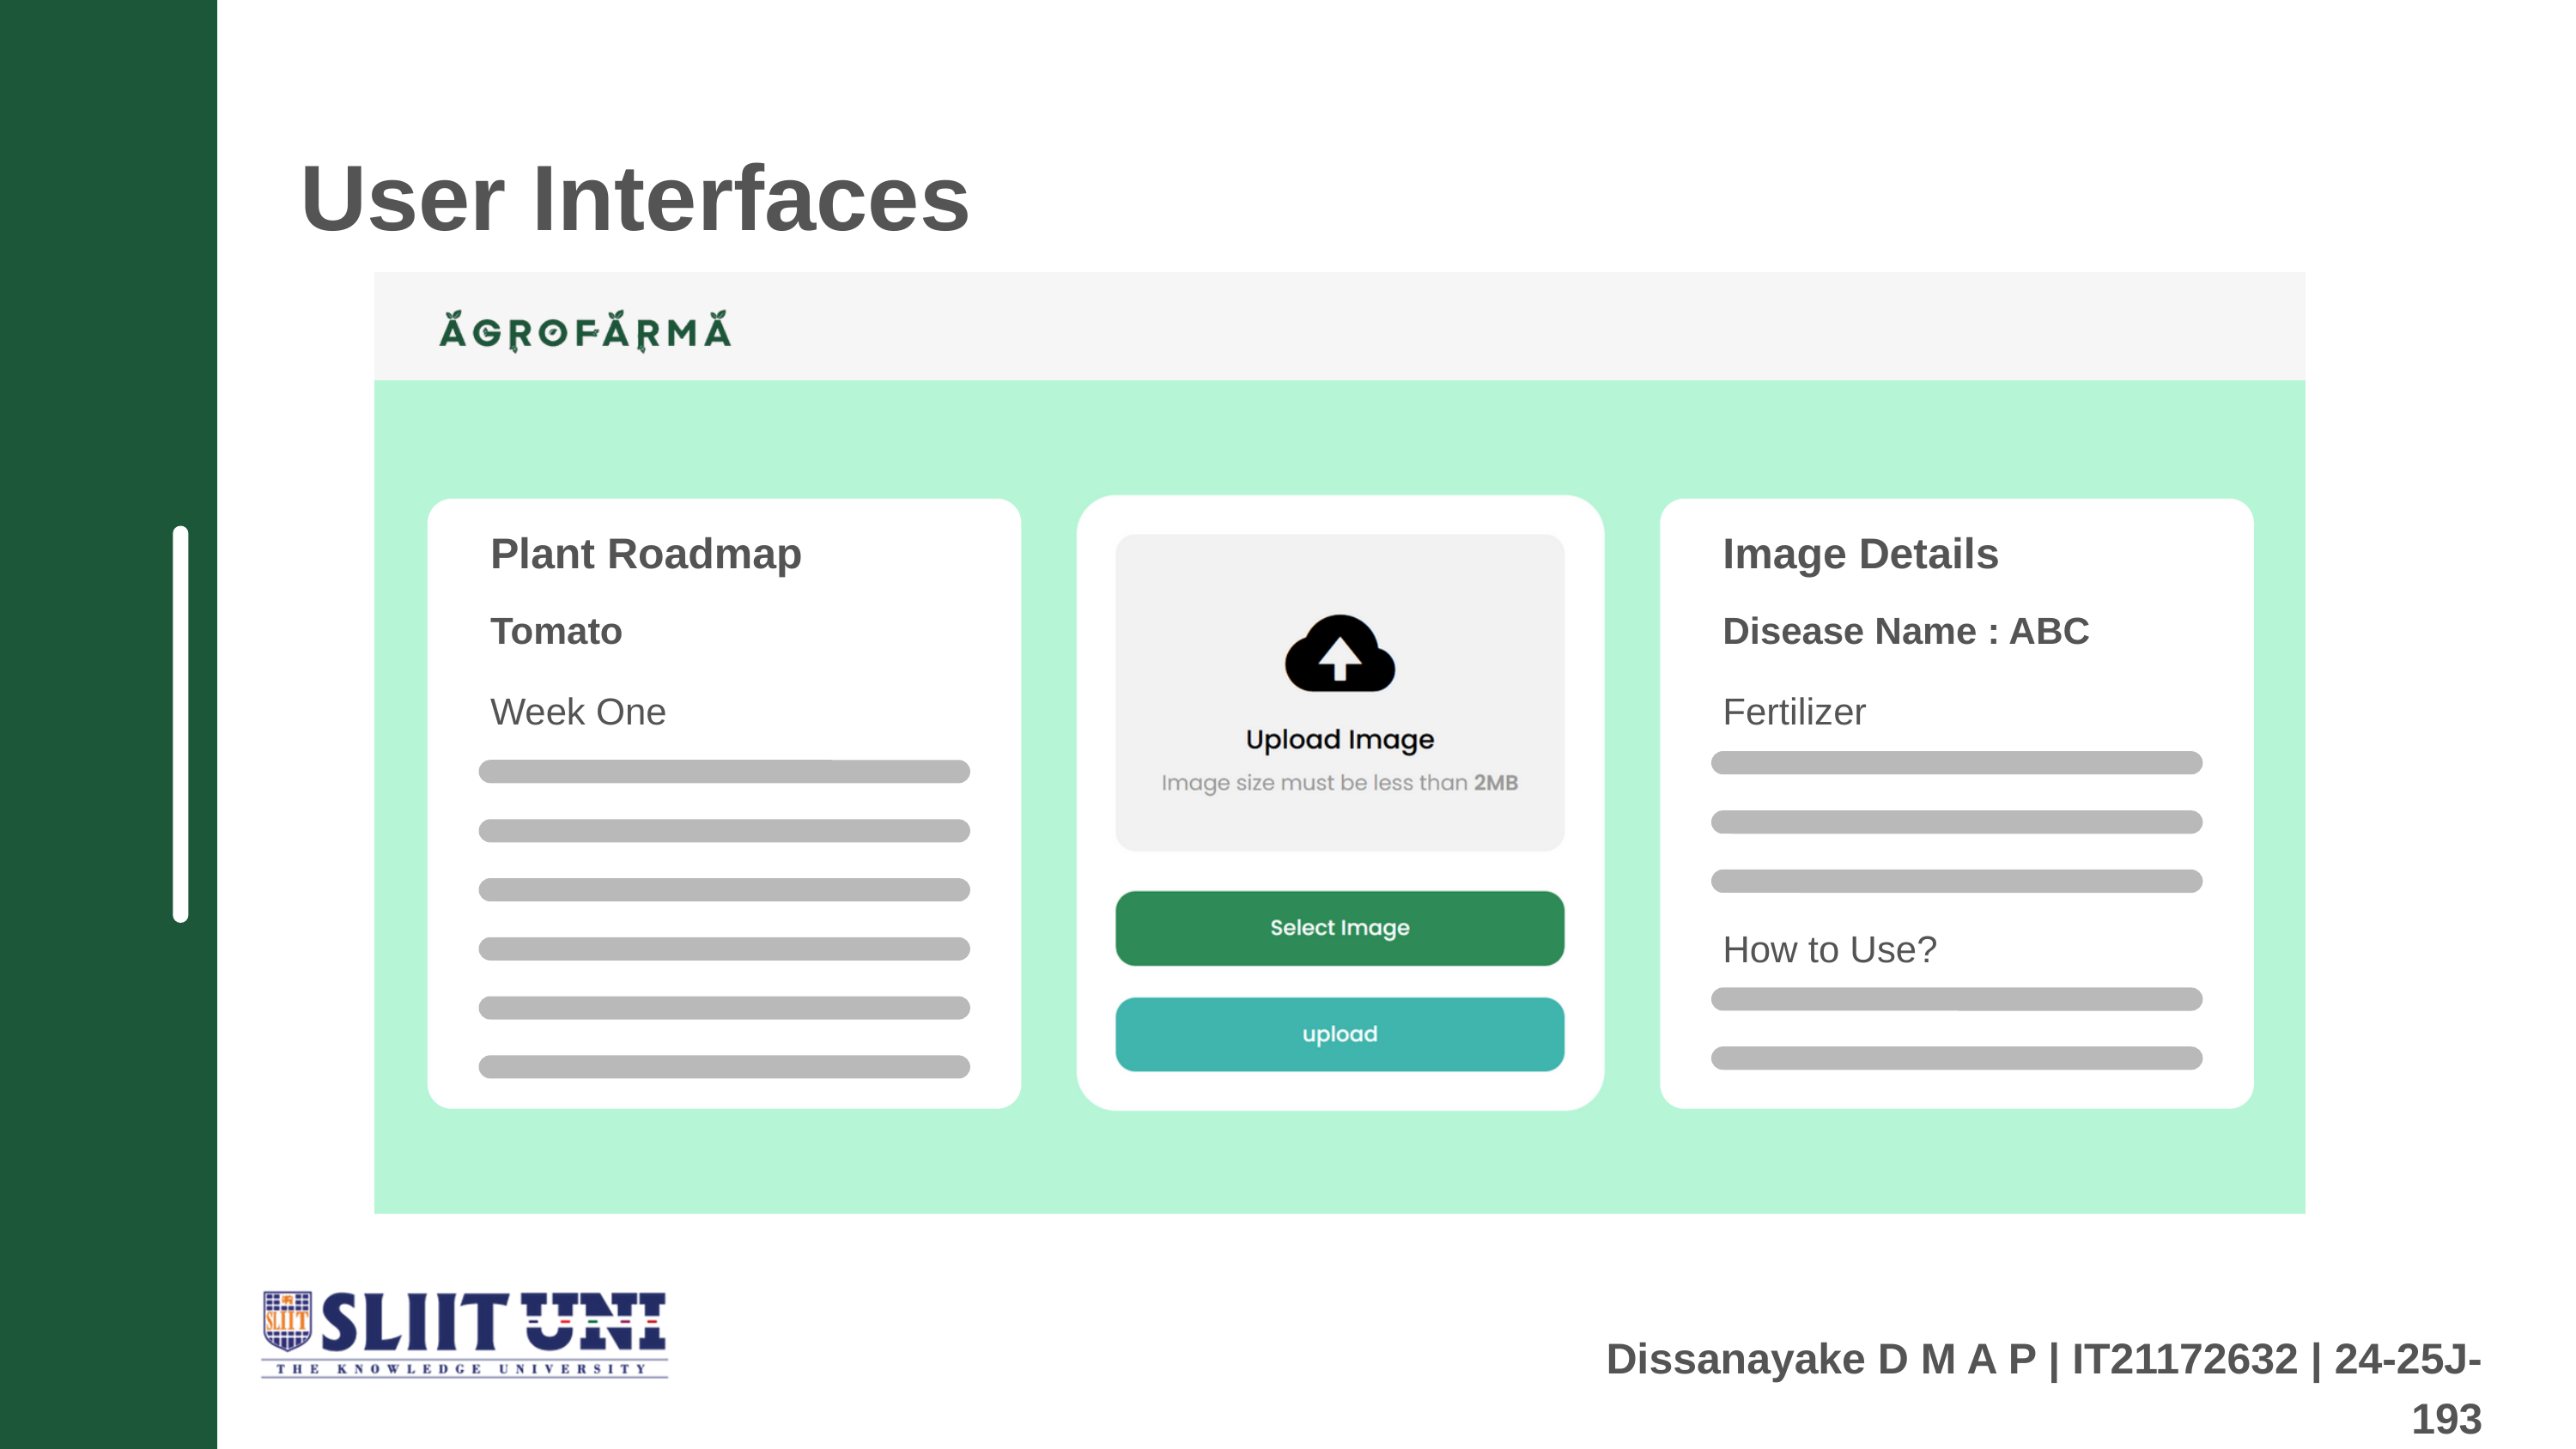

User Interfaces

Plant Roadmap
Tomato
Week One

Image Details
Disease Name : ABC
Fertilizer

How to Use?

Dissanayake D M A P | IT21172632 | 24-25J-193